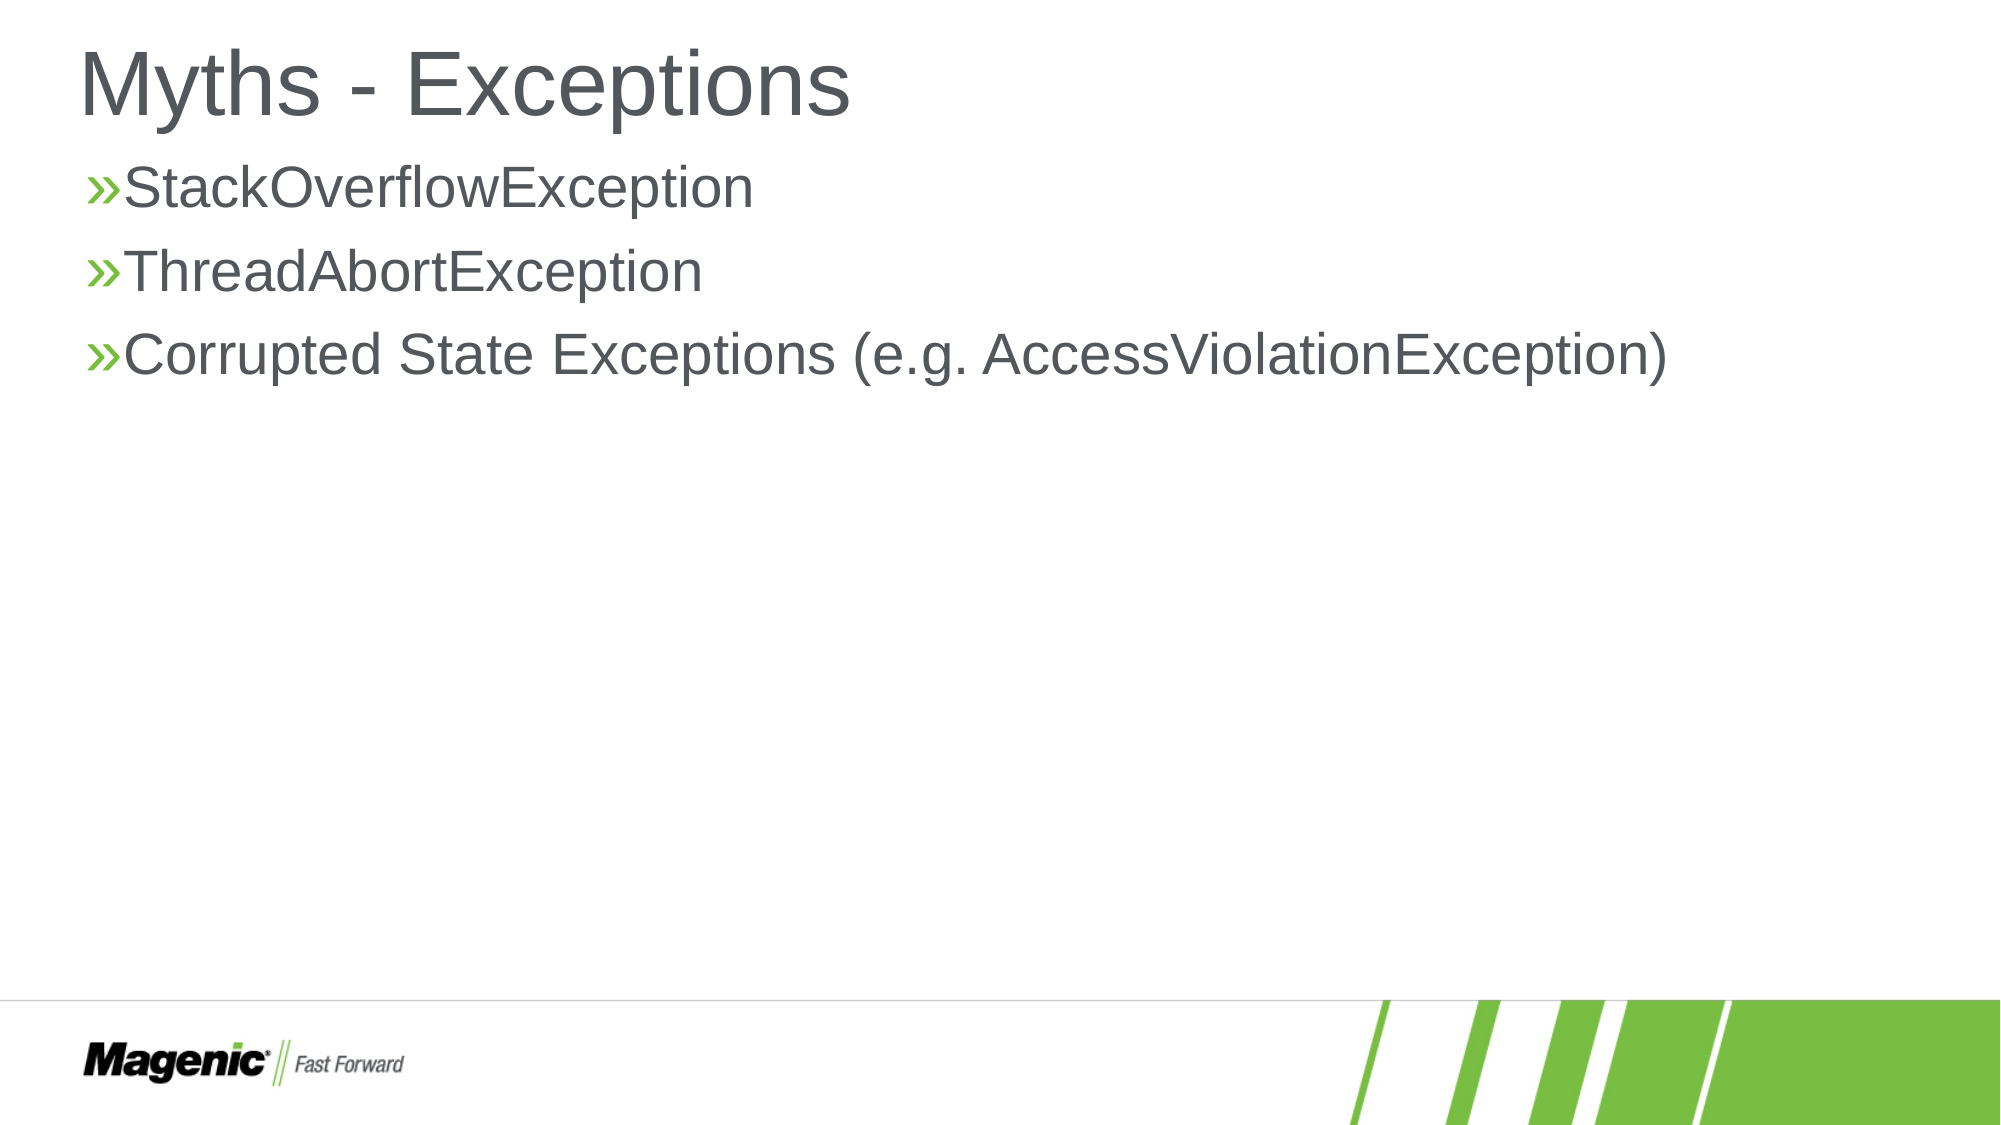

# Myths - Exceptions
StackOverflowException
ThreadAbortException
Corrupted State Exceptions (e.g. AccessViolationException)